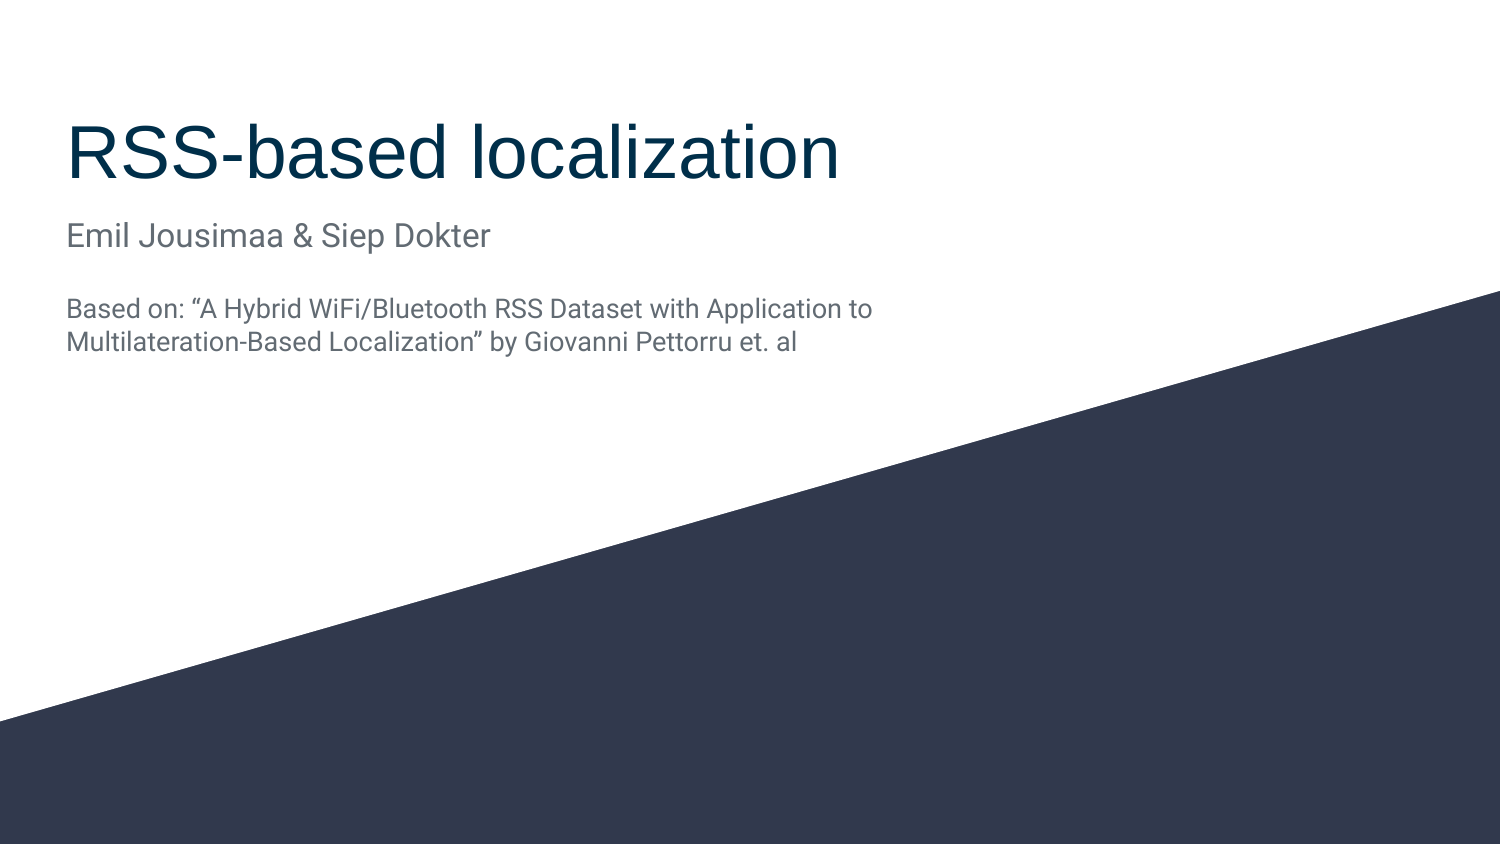

# RSS-based localization
Emil Jousimaa & Siep Dokter
Based on: “A Hybrid WiFi/Bluetooth RSS Dataset with Application to Multilateration-Based Localization” by Giovanni Pettorru et. al